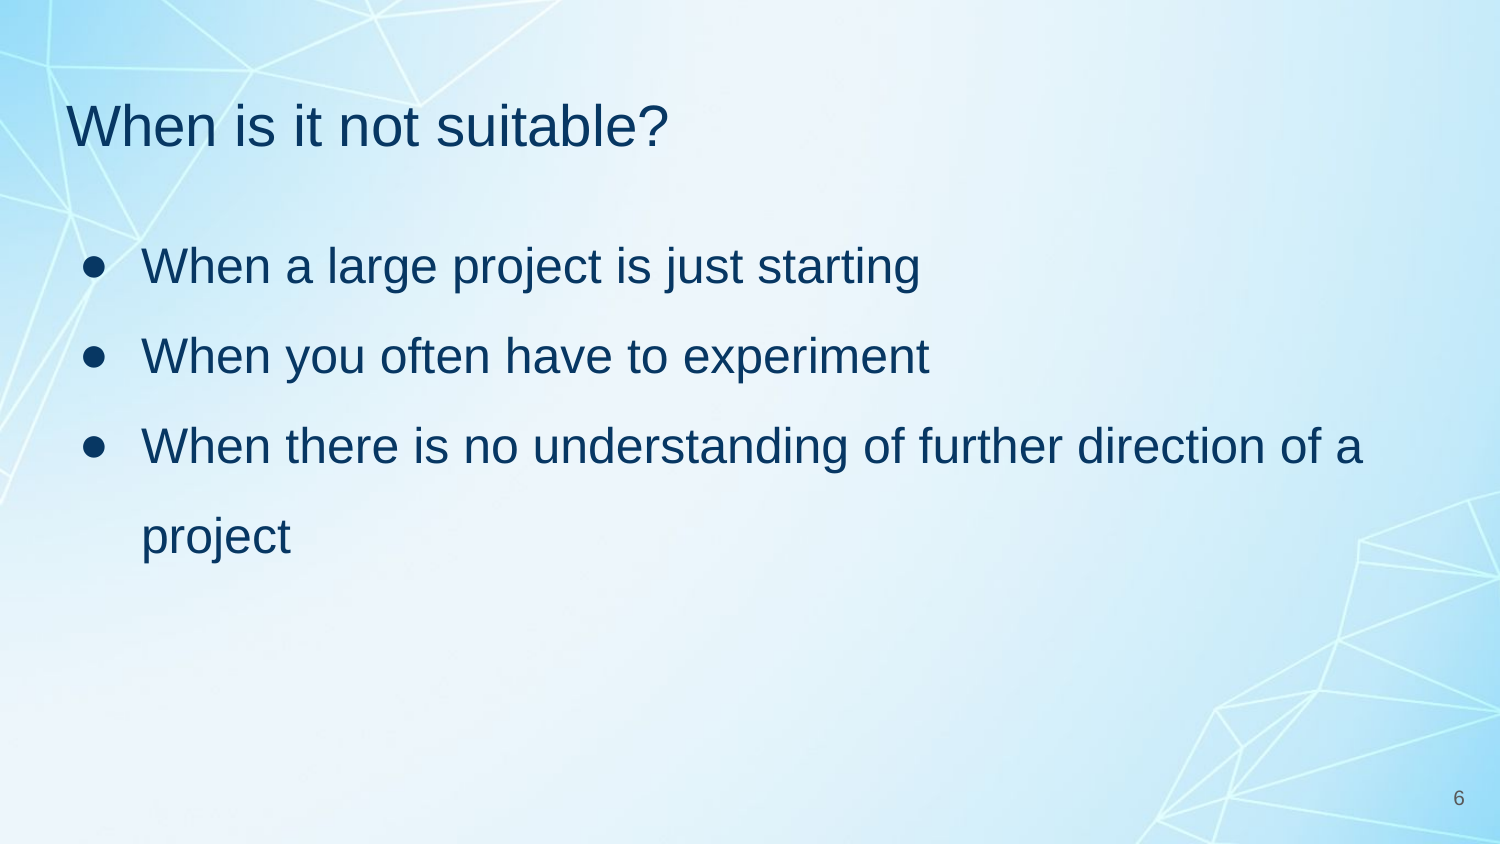

# When is it not suitable?
When a large project is just starting
When you often have to experiment
When there is no understanding of further direction of a project

6